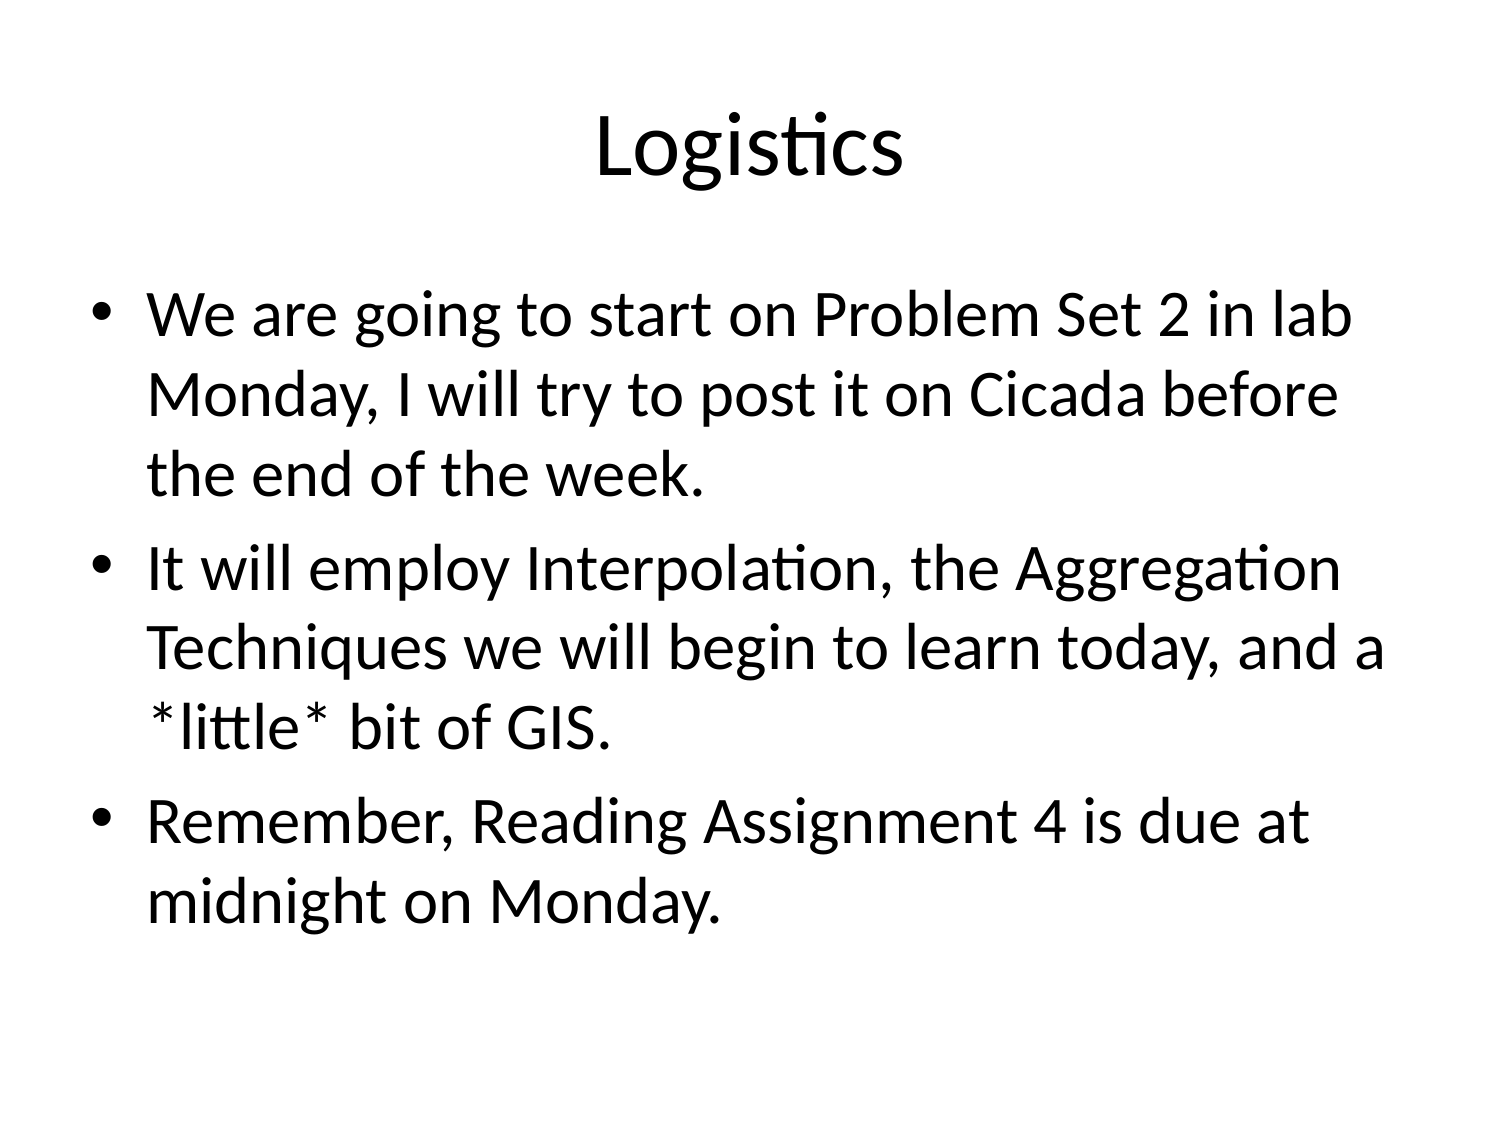

# Logistics
We are going to start on Problem Set 2 in lab Monday, I will try to post it on Cicada before the end of the week.
It will employ Interpolation, the Aggregation Techniques we will begin to learn today, and a *little* bit of GIS.
Remember, Reading Assignment 4 is due at midnight on Monday.